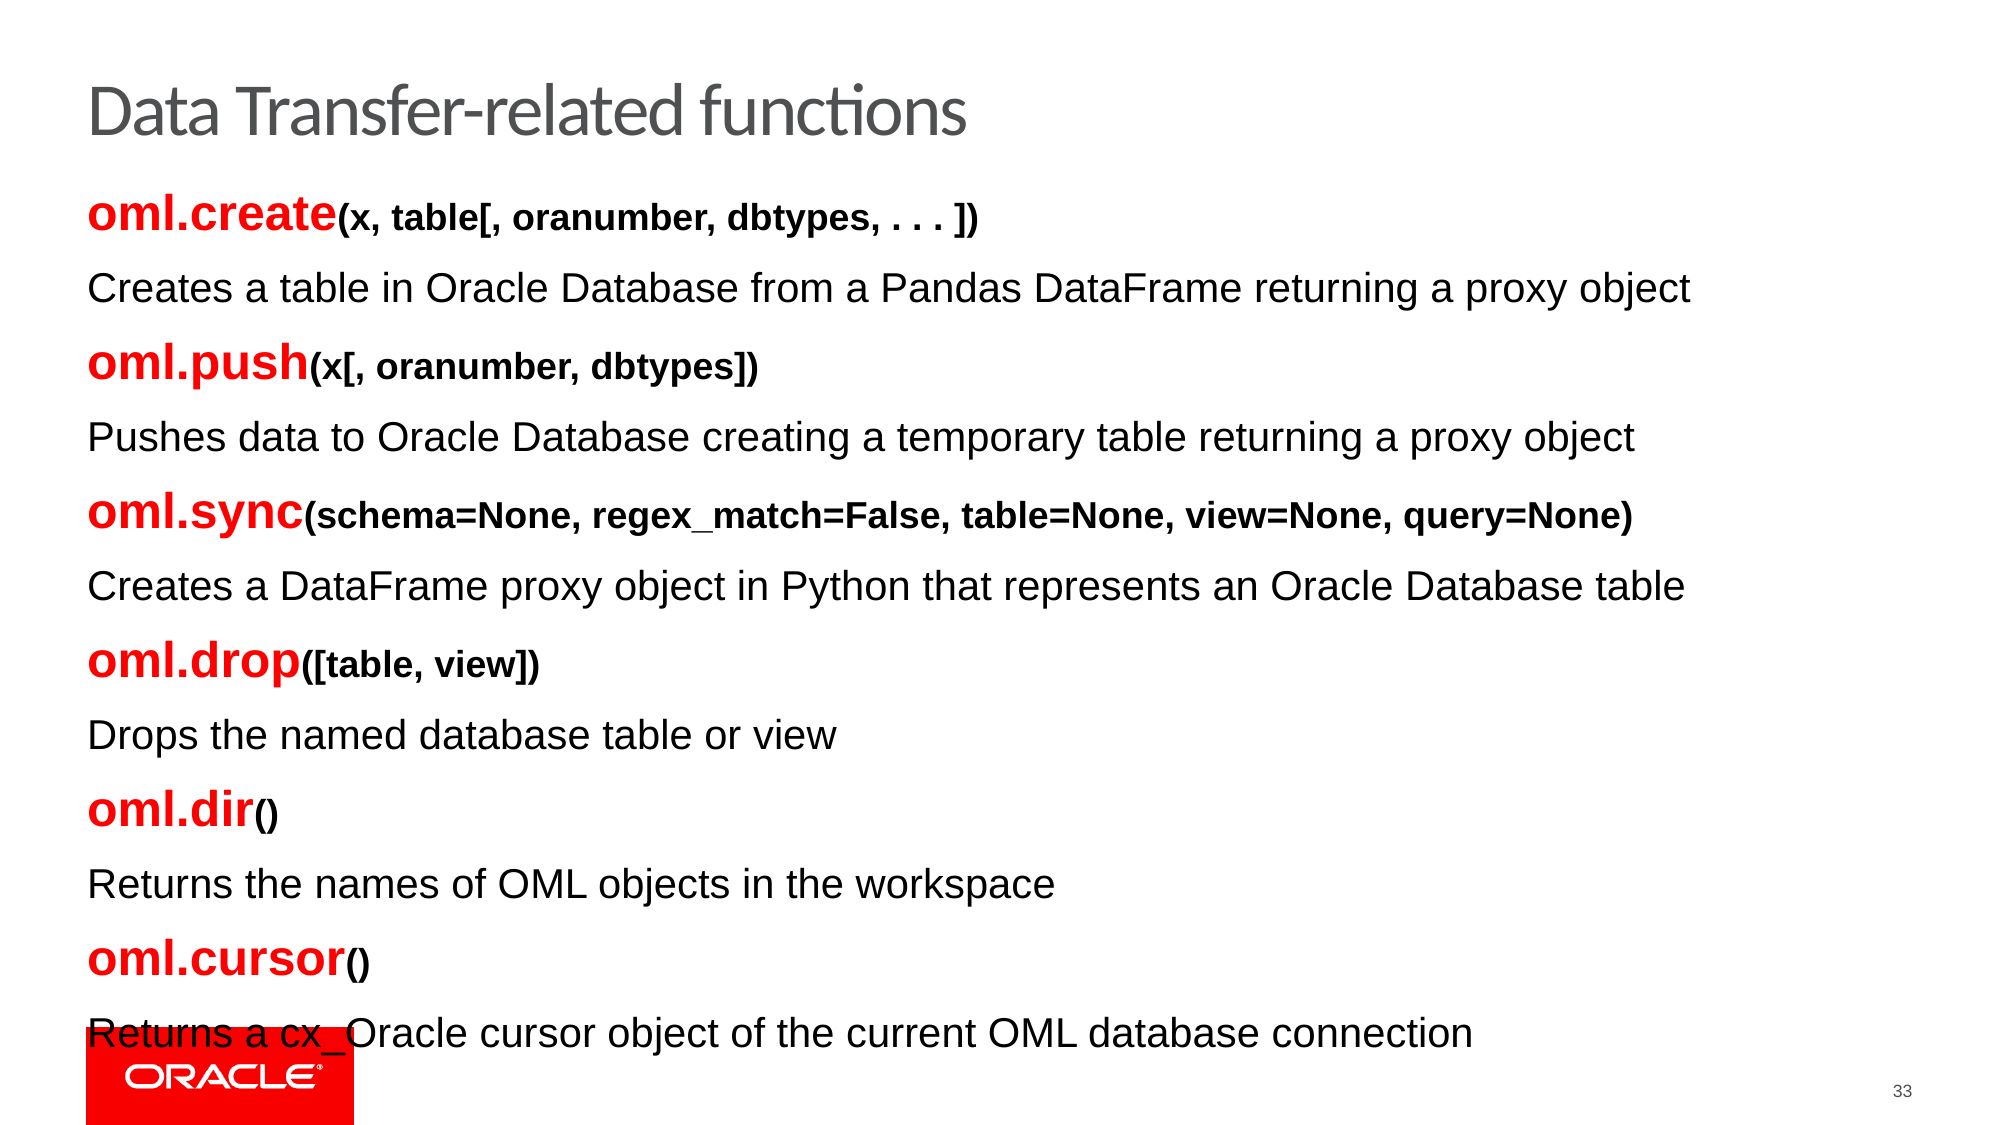

# Data Transfer-related functions
oml.create(x, table[, oranumber, dbtypes, . . . ])
Creates a table in Oracle Database from a Pandas DataFrame returning a proxy object
oml.push(x[, oranumber, dbtypes])
Pushes data to Oracle Database creating a temporary table returning a proxy object
oml.sync(schema=None, regex_match=False, table=None, view=None, query=None)
Creates a DataFrame proxy object in Python that represents an Oracle Database table
oml.drop([table, view])
Drops the named database table or view
oml.dir()
Returns the names of OML objects in the workspace
oml.cursor()
Returns a cx_Oracle cursor object of the current OML database connection
33